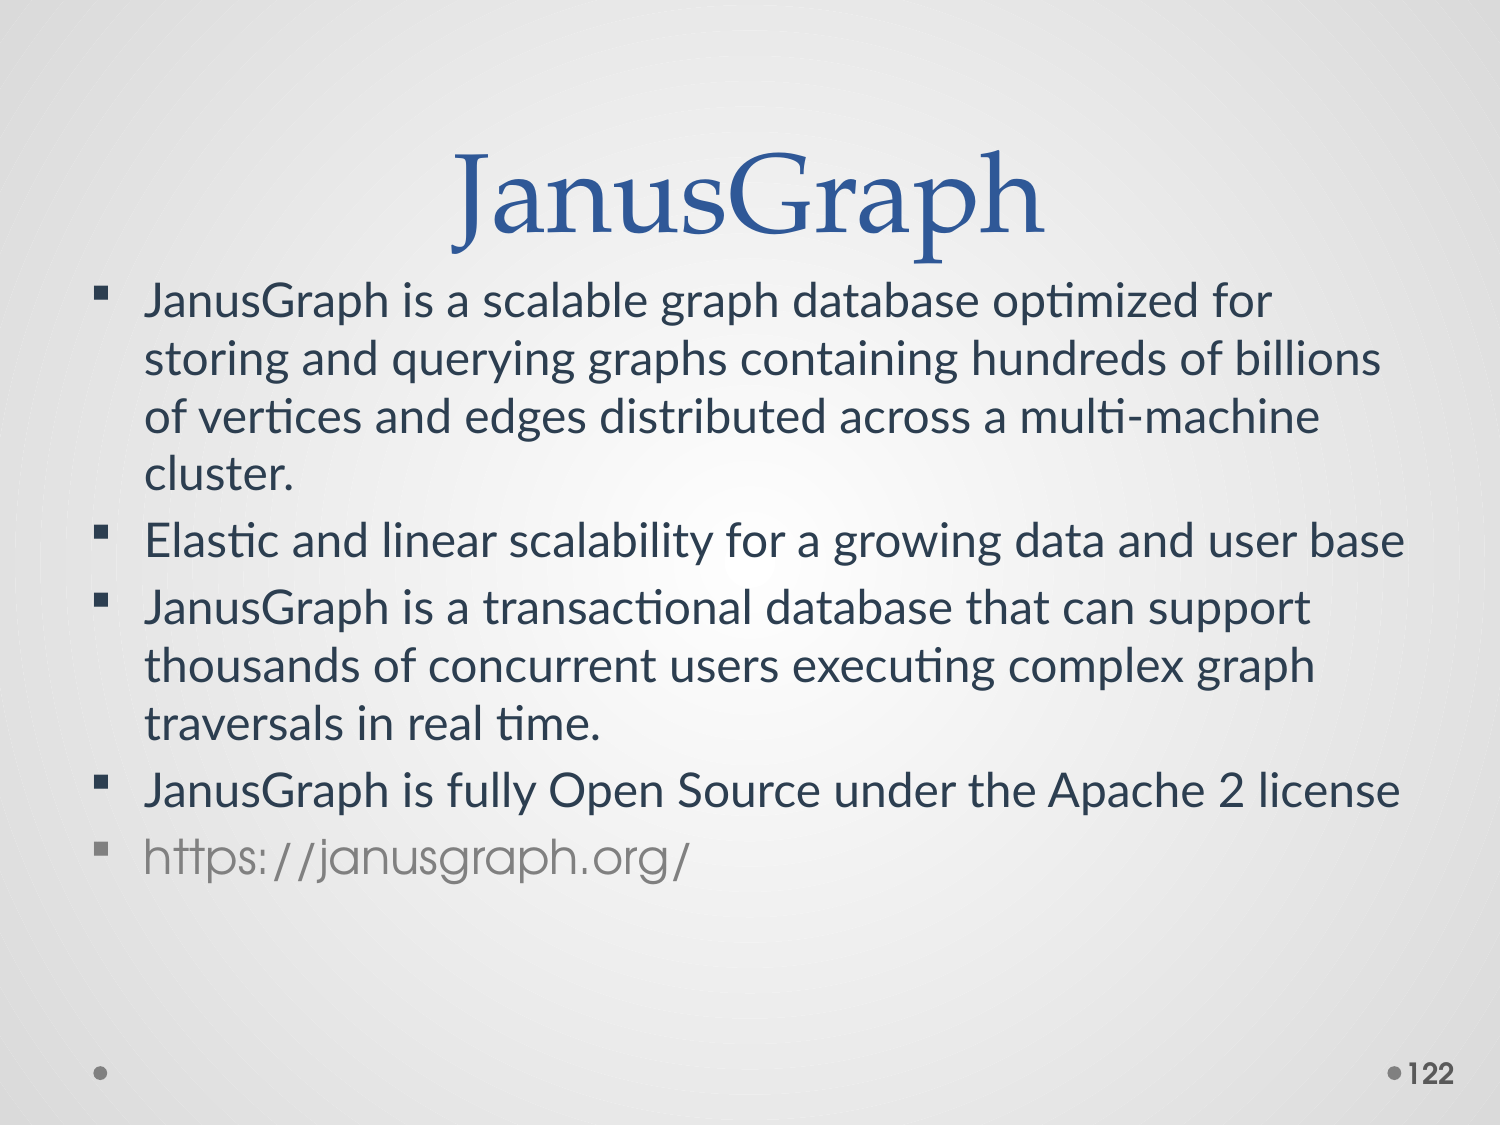

# JanusGraph
JanusGraph is a scalable graph database optimized for storing and querying graphs containing hundreds of billions of vertices and edges distributed across a multi-machine cluster.
Elastic and linear scalability for a growing data and user base
JanusGraph is a transactional database that can support thousands of concurrent users executing complex graph traversals in real time.
JanusGraph is fully Open Source under the Apache 2 license
https://janusgraph.org/
122